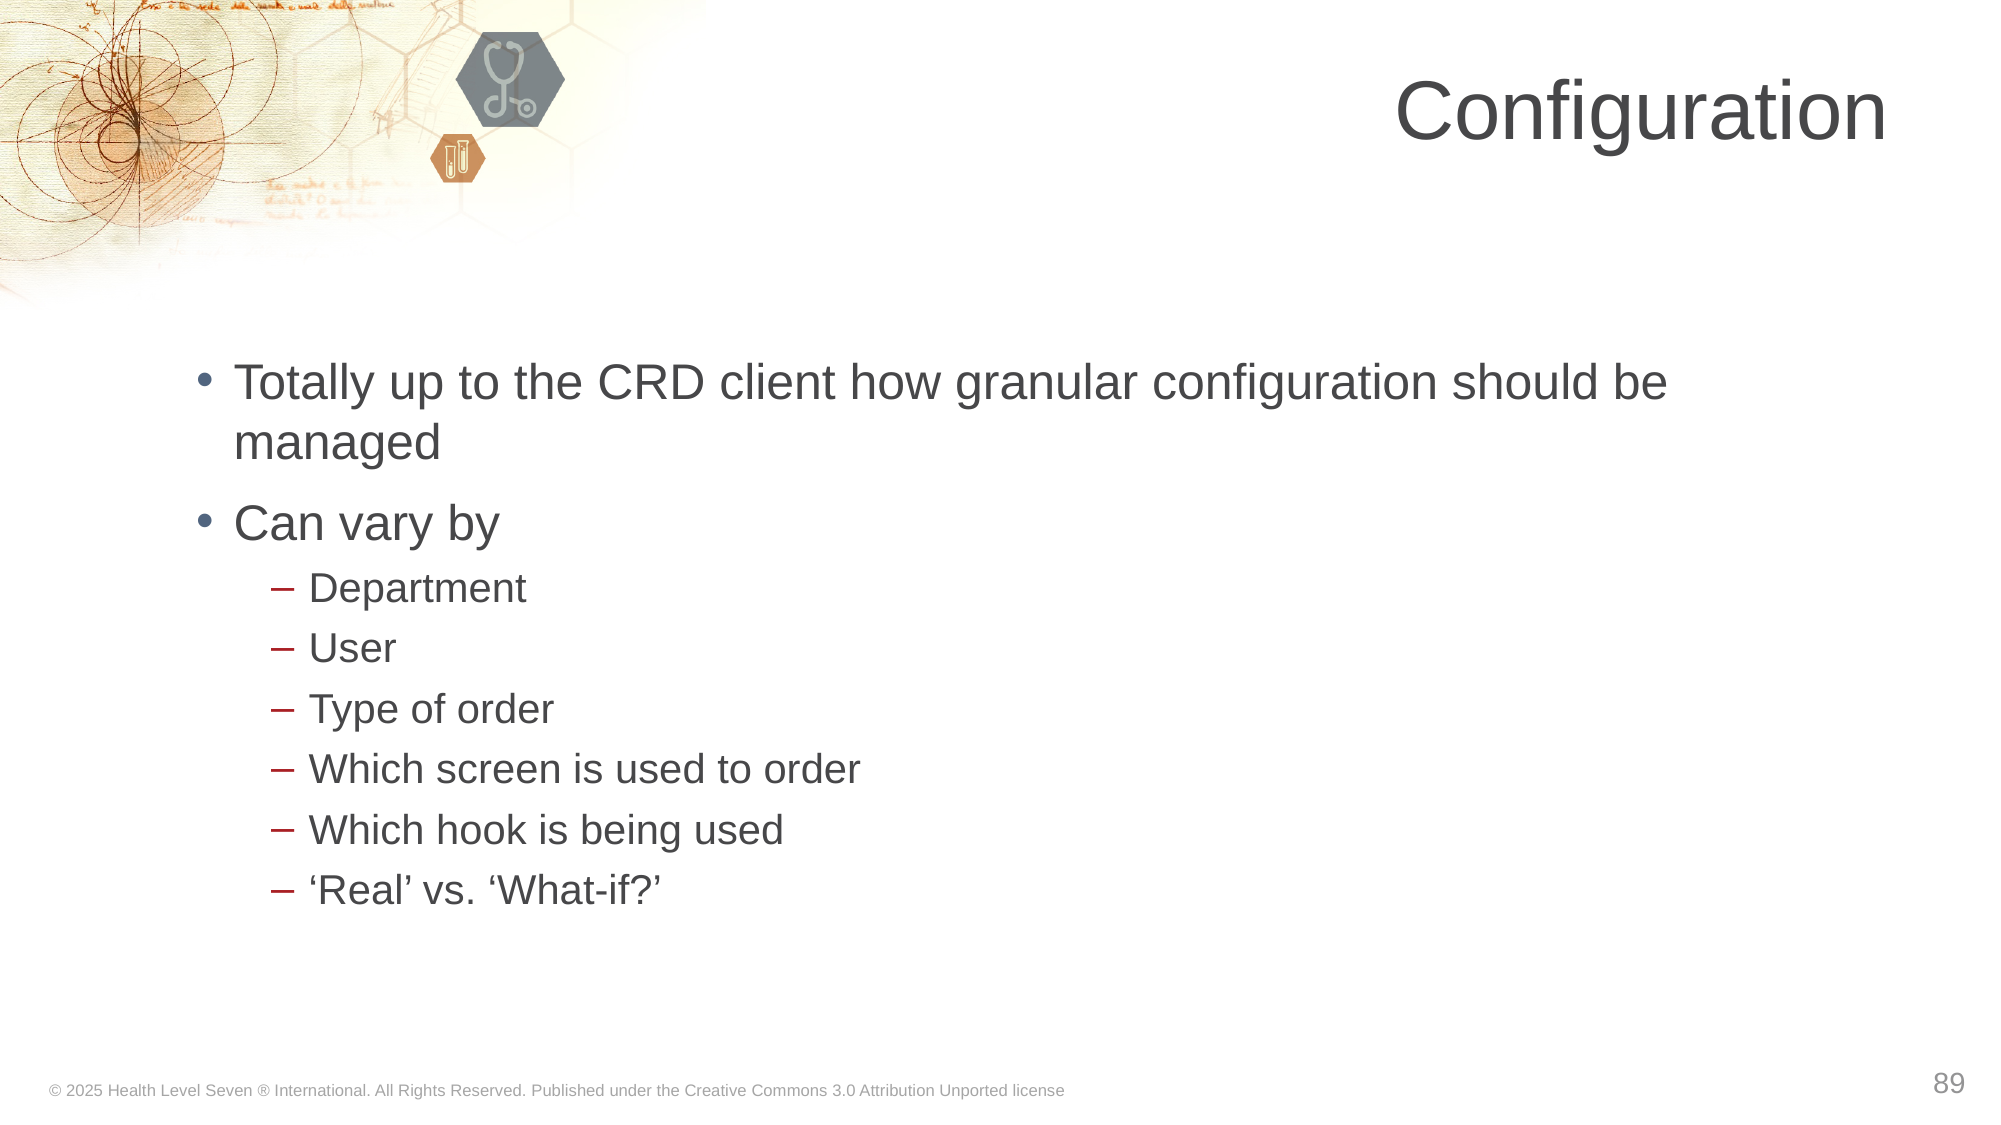

# Configuration
Totally up to the CRD client how granular configuration should be managed
Can vary by
Department
User
Type of order
Which screen is used to order
Which hook is being used
‘Real’ vs. ‘What-if?’
89